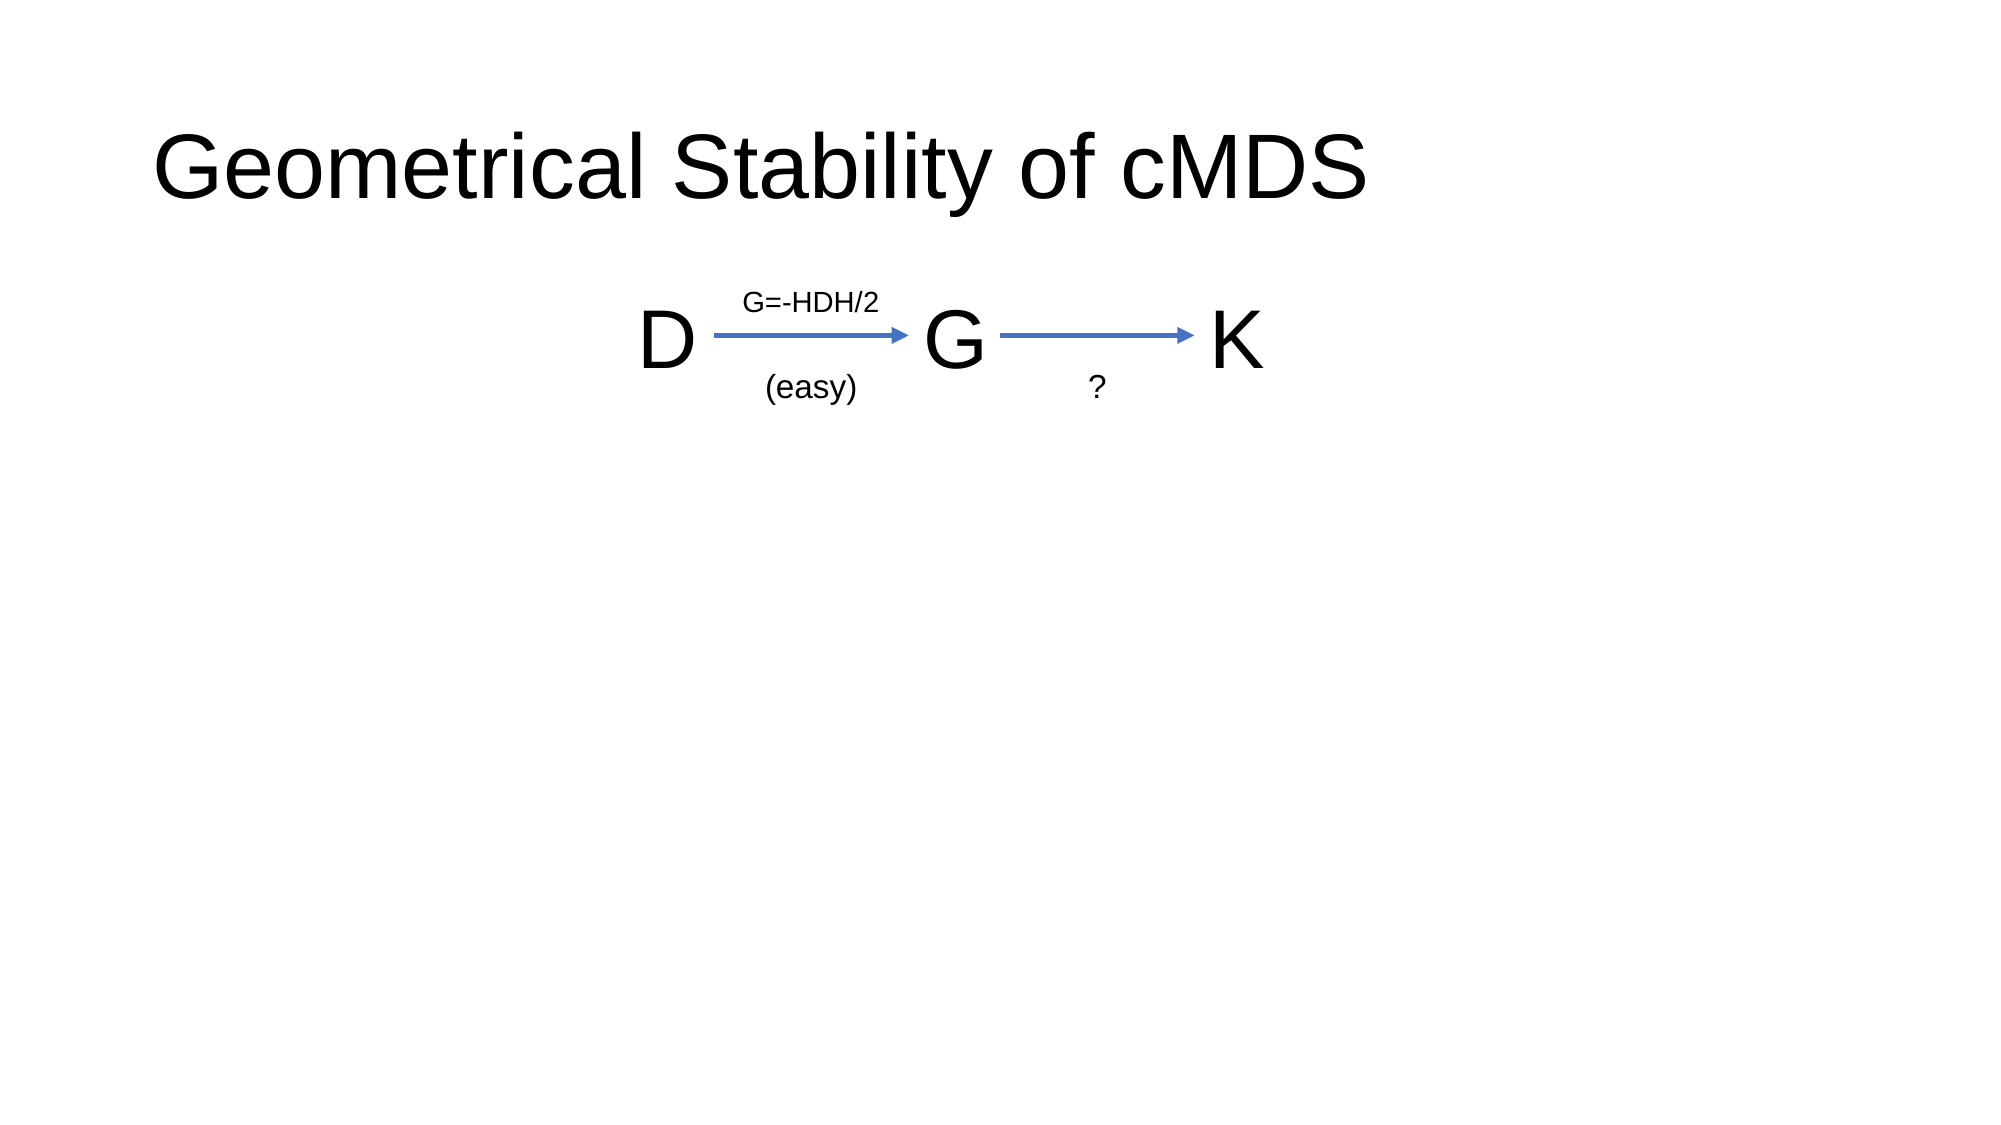

# Geometrical Stability of cMDS
G=-HDH/2
D
G
K

(easy)
?